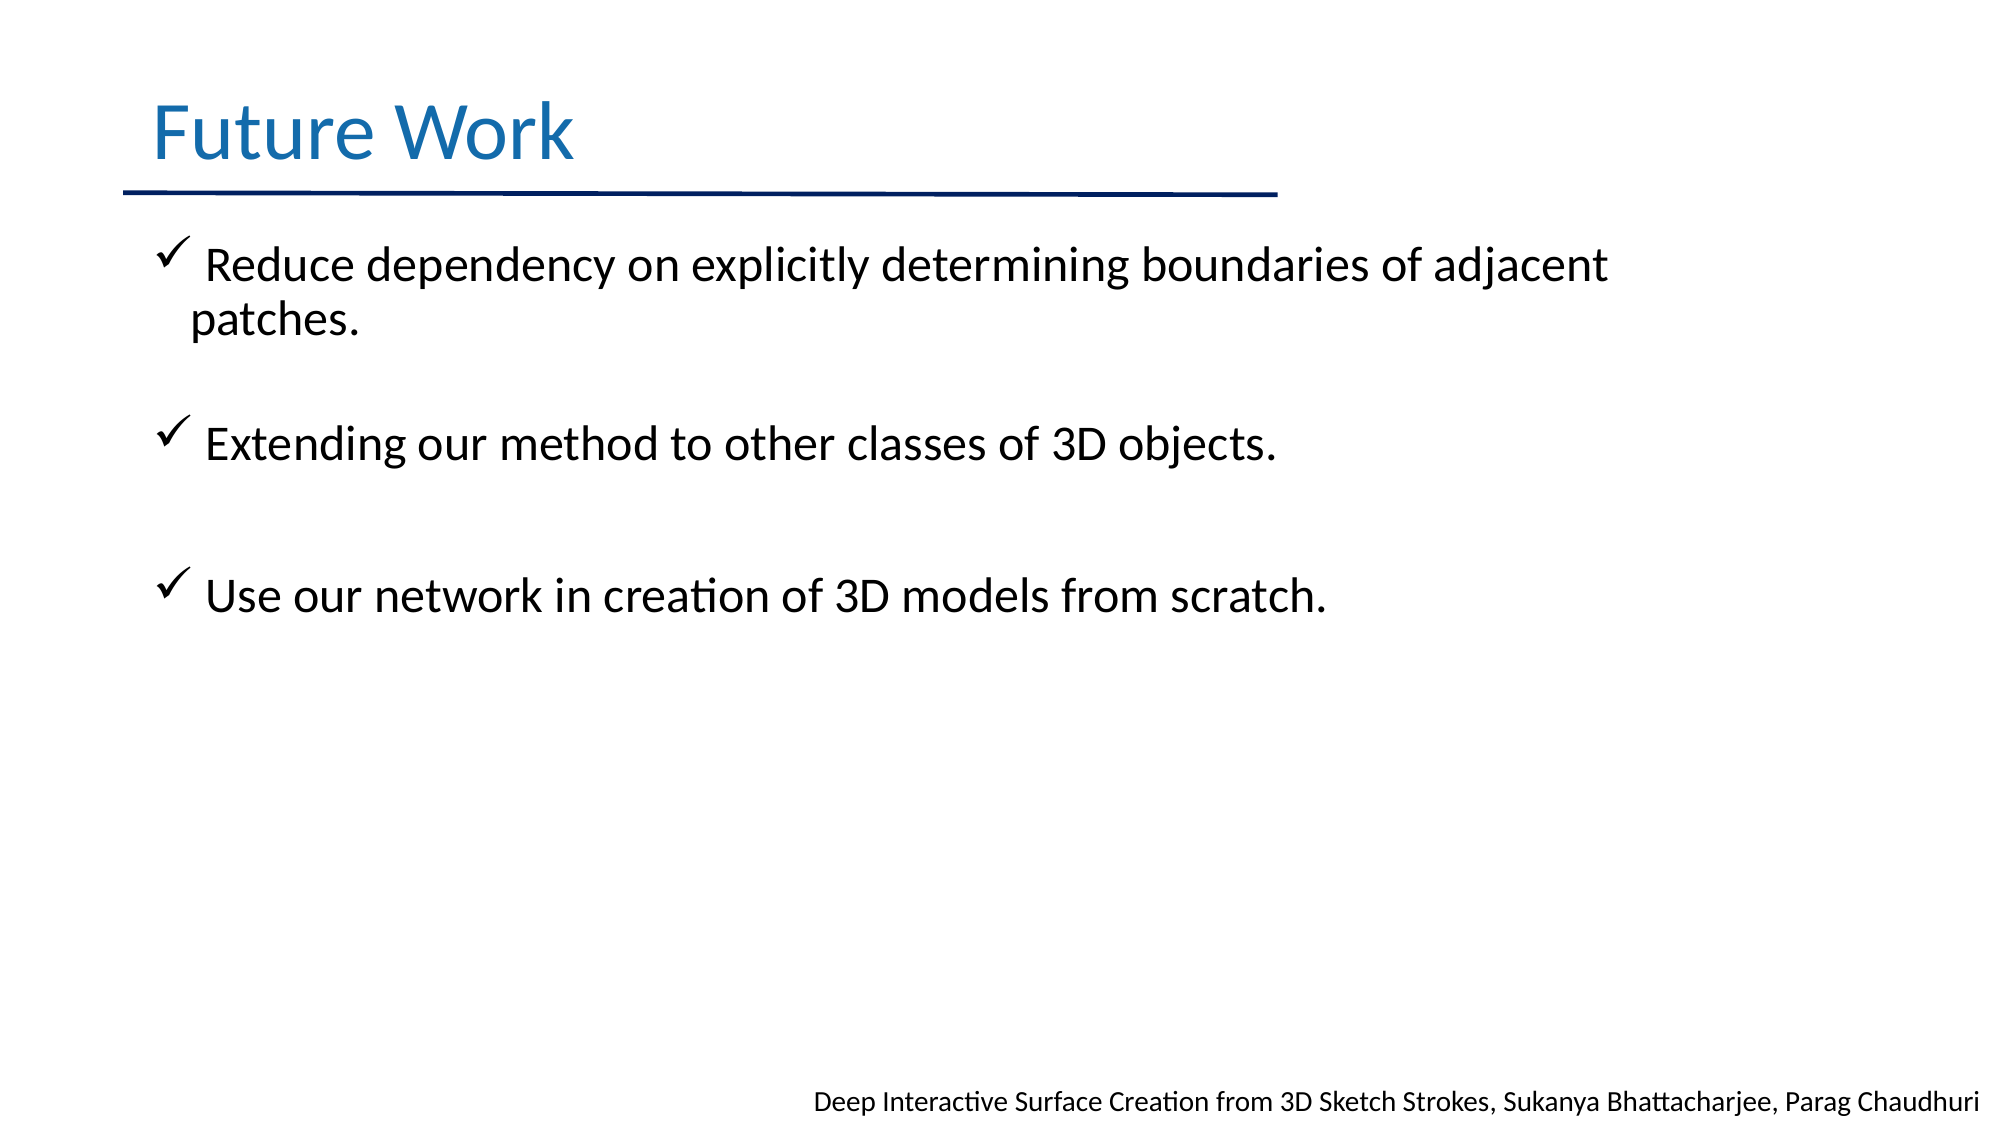

# Future Work
 Reduce dependency on explicitly determining boundaries of adjacent patches.
 Extending our method to other classes of 3D objects.
 Use our network in creation of 3D models from scratch.
Deep Interactive Surface Creation from 3D Sketch Strokes, Sukanya Bhattacharjee, Parag Chaudhuri